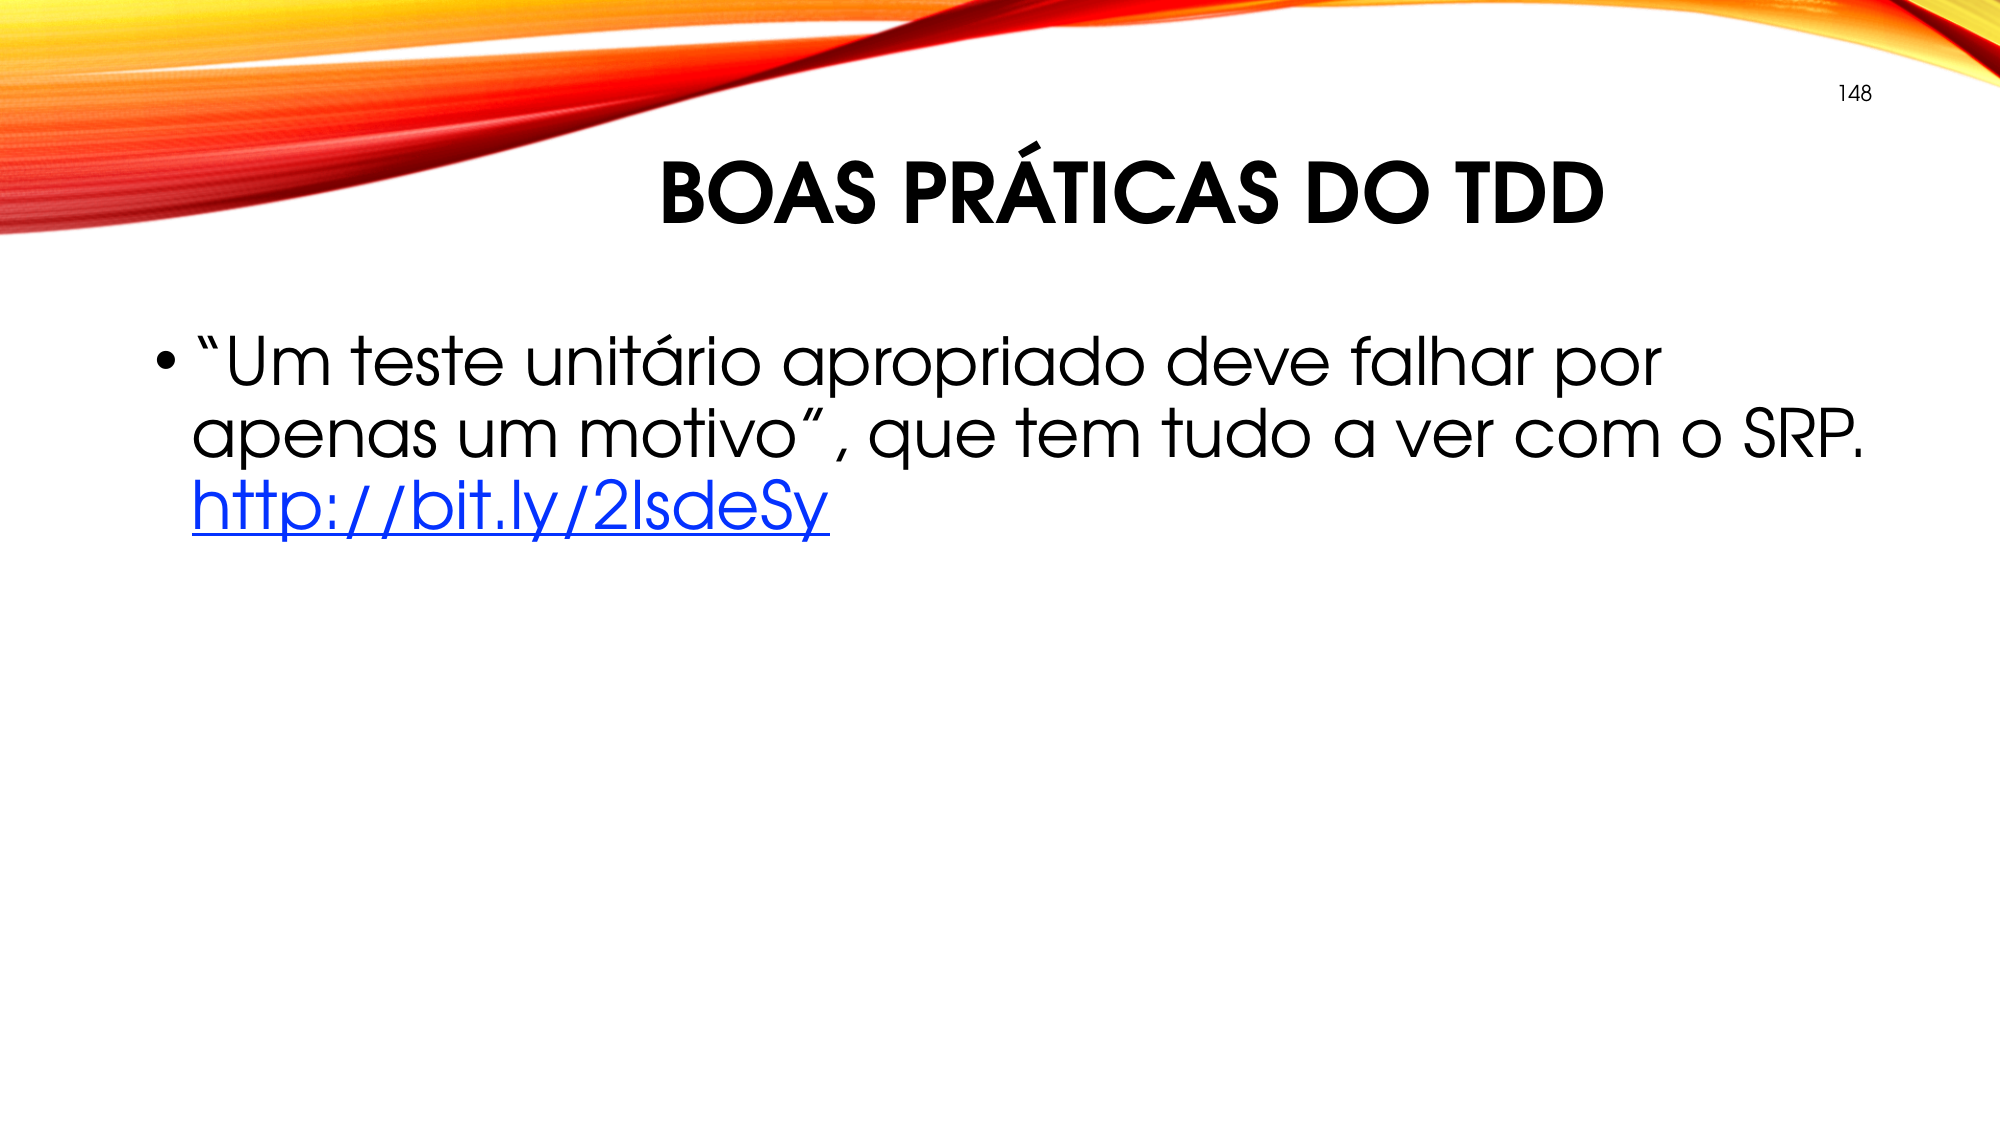

148
# Boas práticas do tdd
“Um teste unitário apropriado deve falhar por apenas um motivo”, que tem tudo a ver com o SRP. http://bit.ly/2IsdeSy